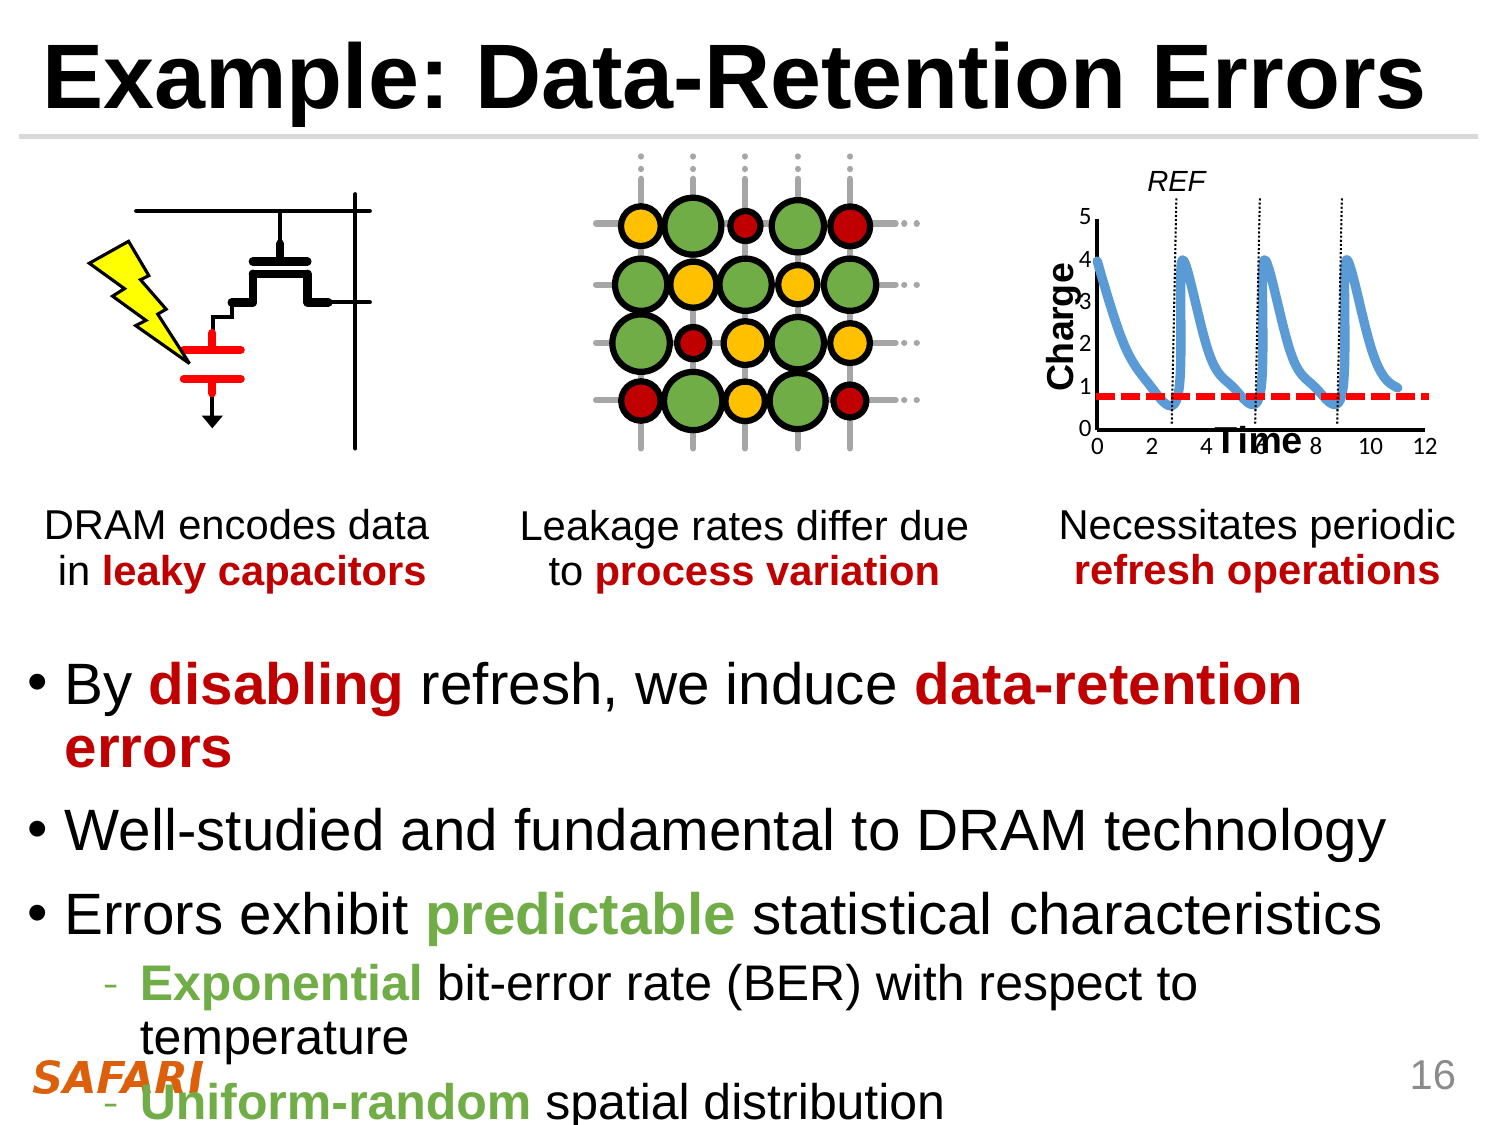

# Example: Data-Retention Errors

Leakage rates differ due to process variation
REF

### Chart

| Category | Y-Values |
|---|---|
Necessitates periodic refresh operations

DRAM encodes data
in leaky capacitors
By disabling refresh, we induce data-retention errors
Well-studied and fundamental to DRAM technology
Errors exhibit predictable statistical characteristics
Exponential bit-error rate (BER) with respect to temperature
Uniform-random spatial distribution